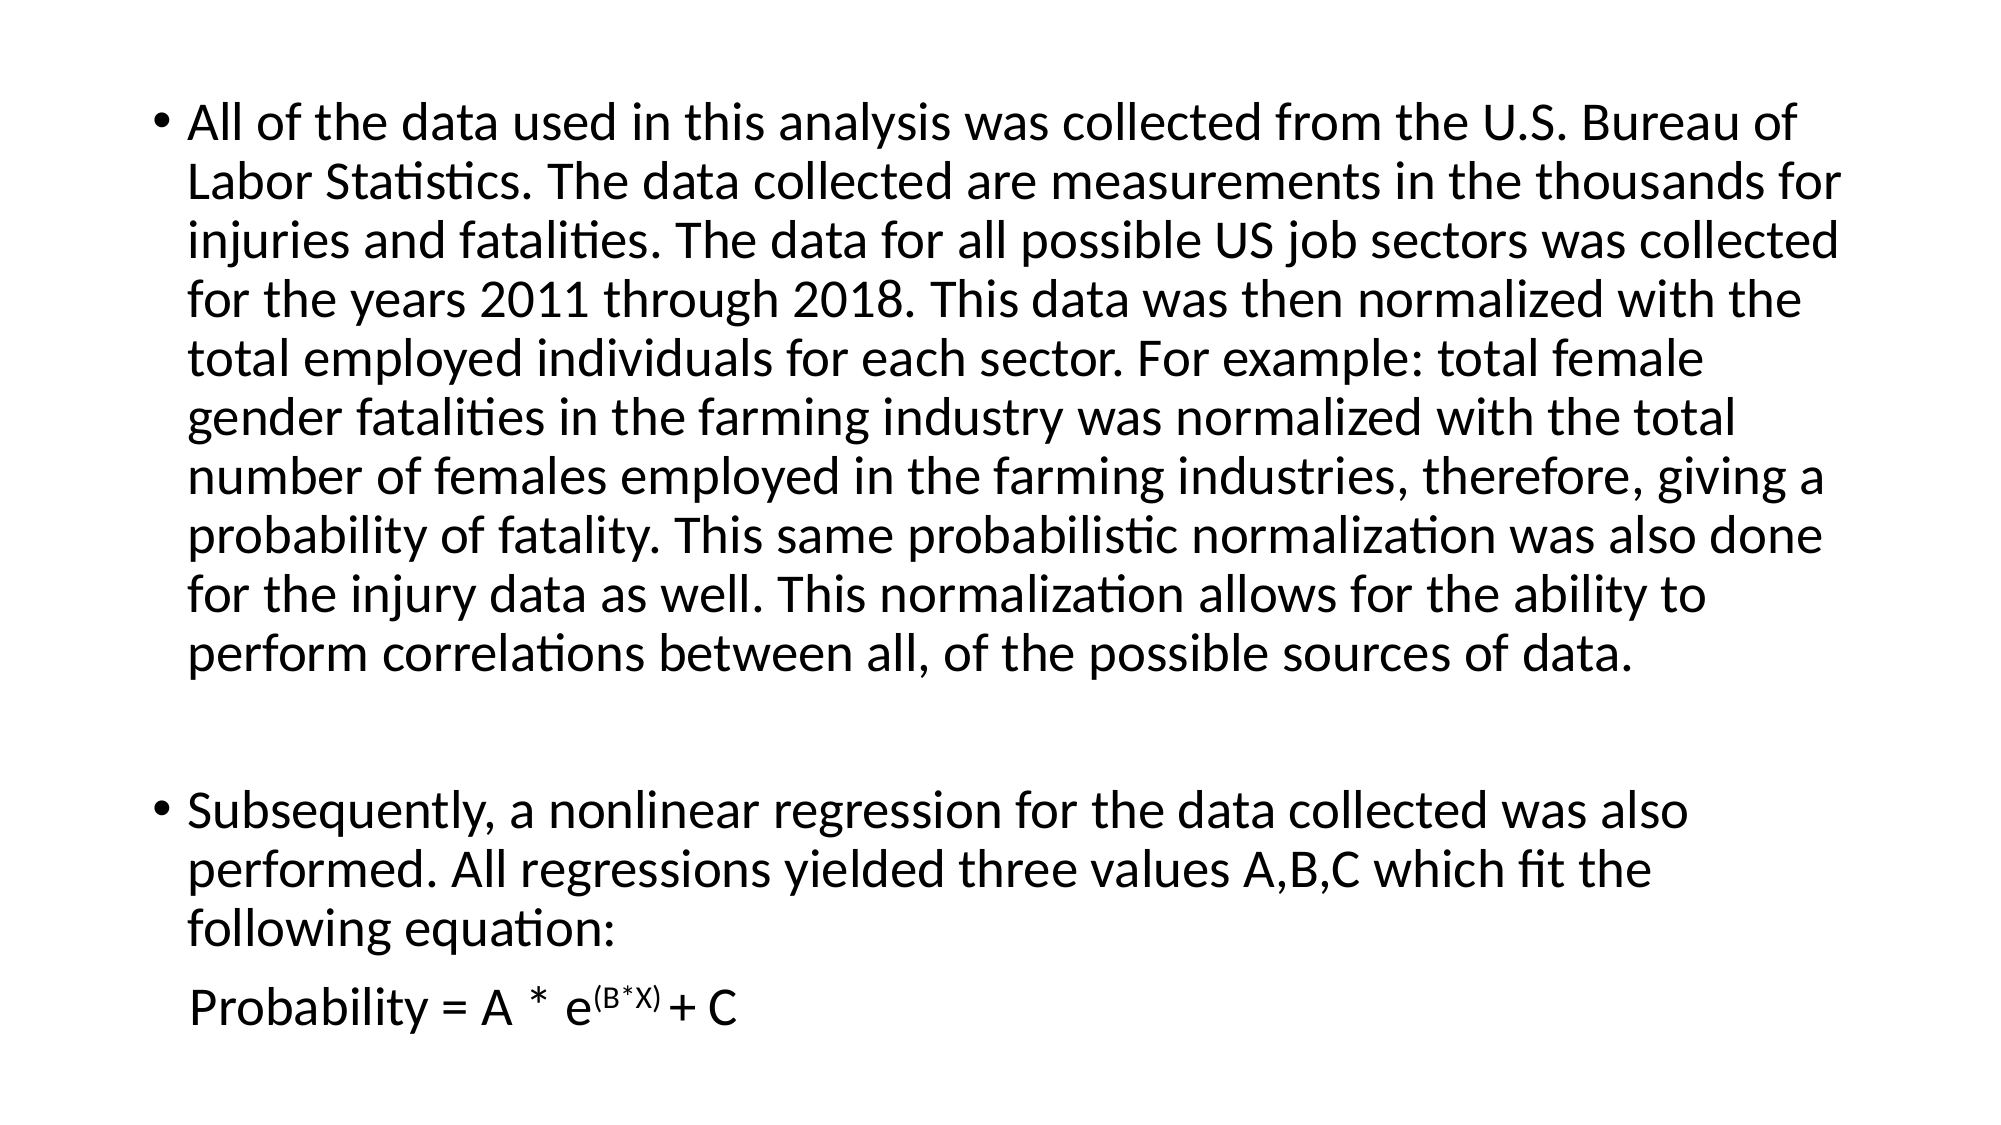

All of the data used in this analysis was collected from the U.S. Bureau of Labor Statistics. The data collected are measurements in the thousands for injuries and fatalities. The data for all possible US job sectors was collected for the years 2011 through 2018. This data was then normalized with the total employed individuals for each sector. For example: total female gender fatalities in the farming industry was normalized with the total number of females employed in the farming industries, therefore, giving a probability of fatality. This same probabilistic normalization was also done for the injury data as well. This normalization allows for the ability to perform correlations between all, of the possible sources of data.

Subsequently, a nonlinear regression for the data collected was also performed. All regressions yielded three values A,B,C which fit the following equation:
   Probability = A * e(B*X) + C